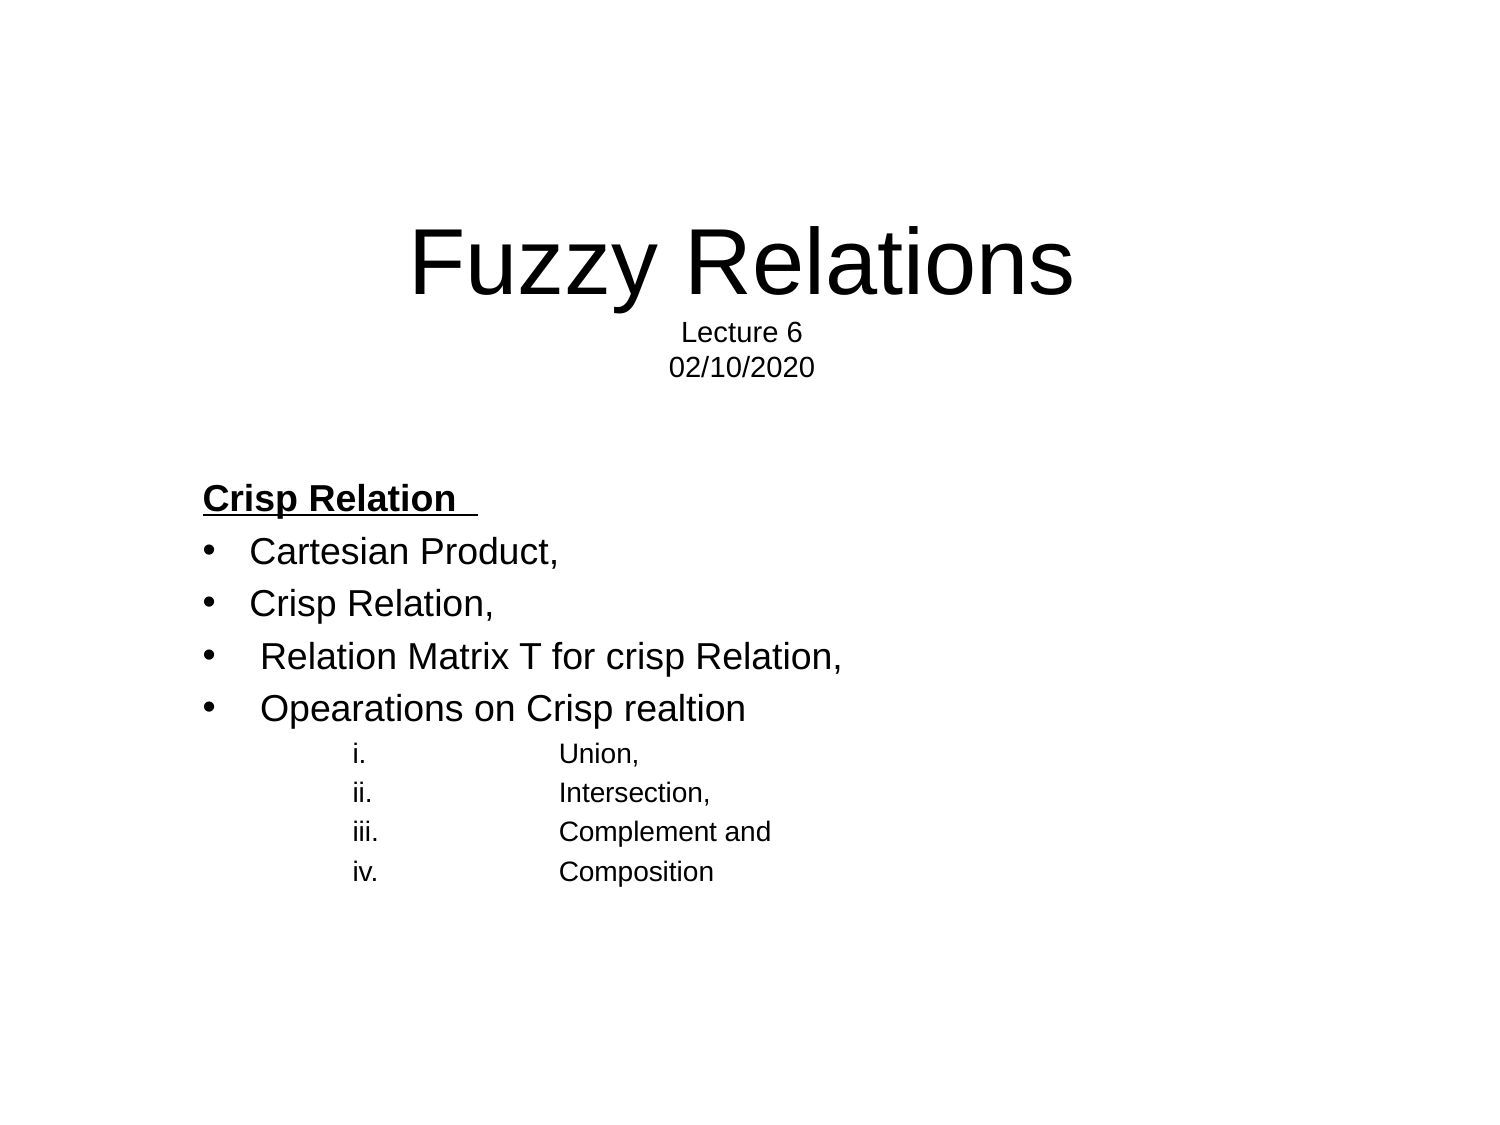

# Fuzzy Relations Lecture 6 02/10/2020

Crisp Relation
Cartesian Product,
Crisp Relation,
 Relation Matrix T for crisp Relation,
 Opearations on Crisp realtion
	Union,
	Intersection,
	Complement and
 	Composition